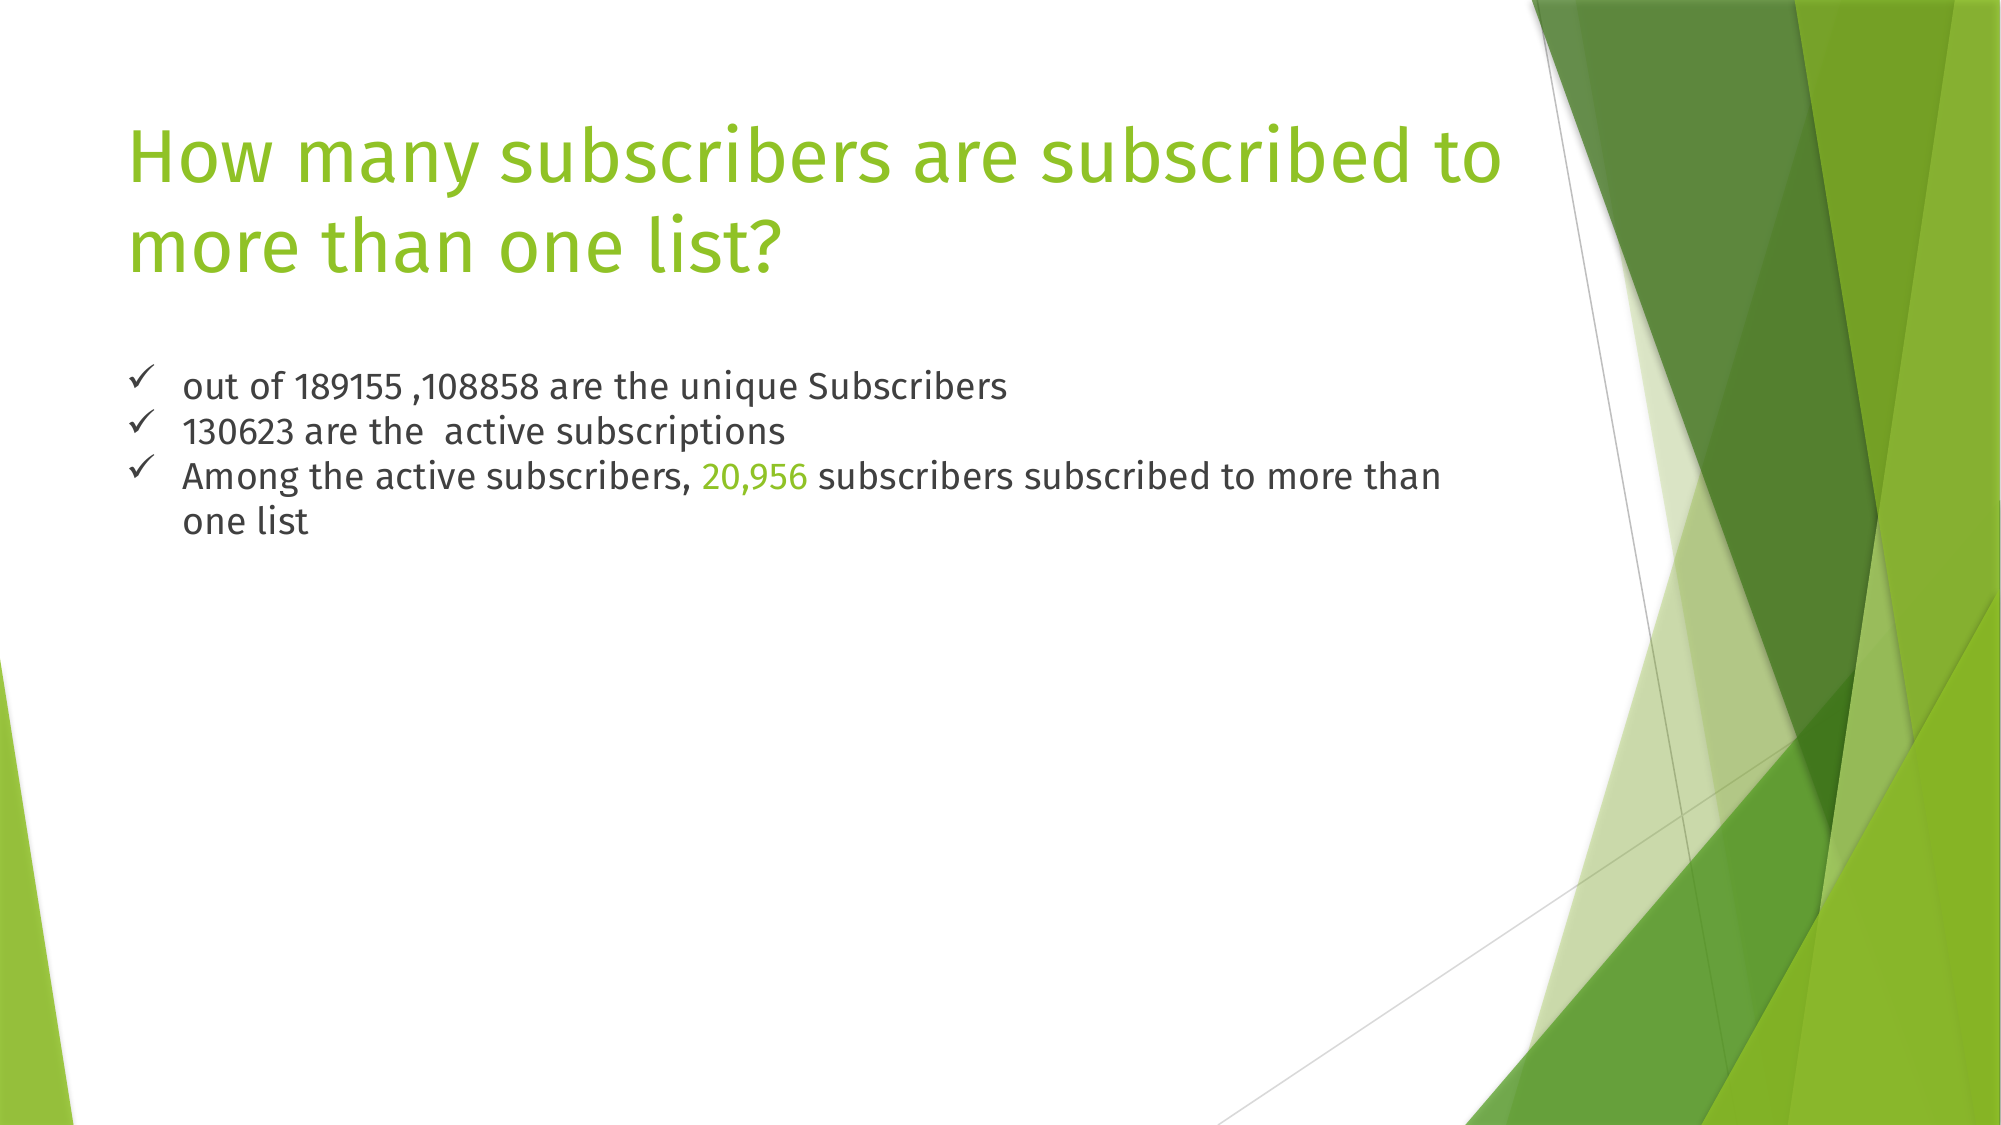

# How many subscribers are subscribed to more than one list?
out of 189155 ,108858 are the unique Subscribers
130623 are the  active subscriptions
Among the active subscribers, 20,956 subscribers subscribed to more than one list